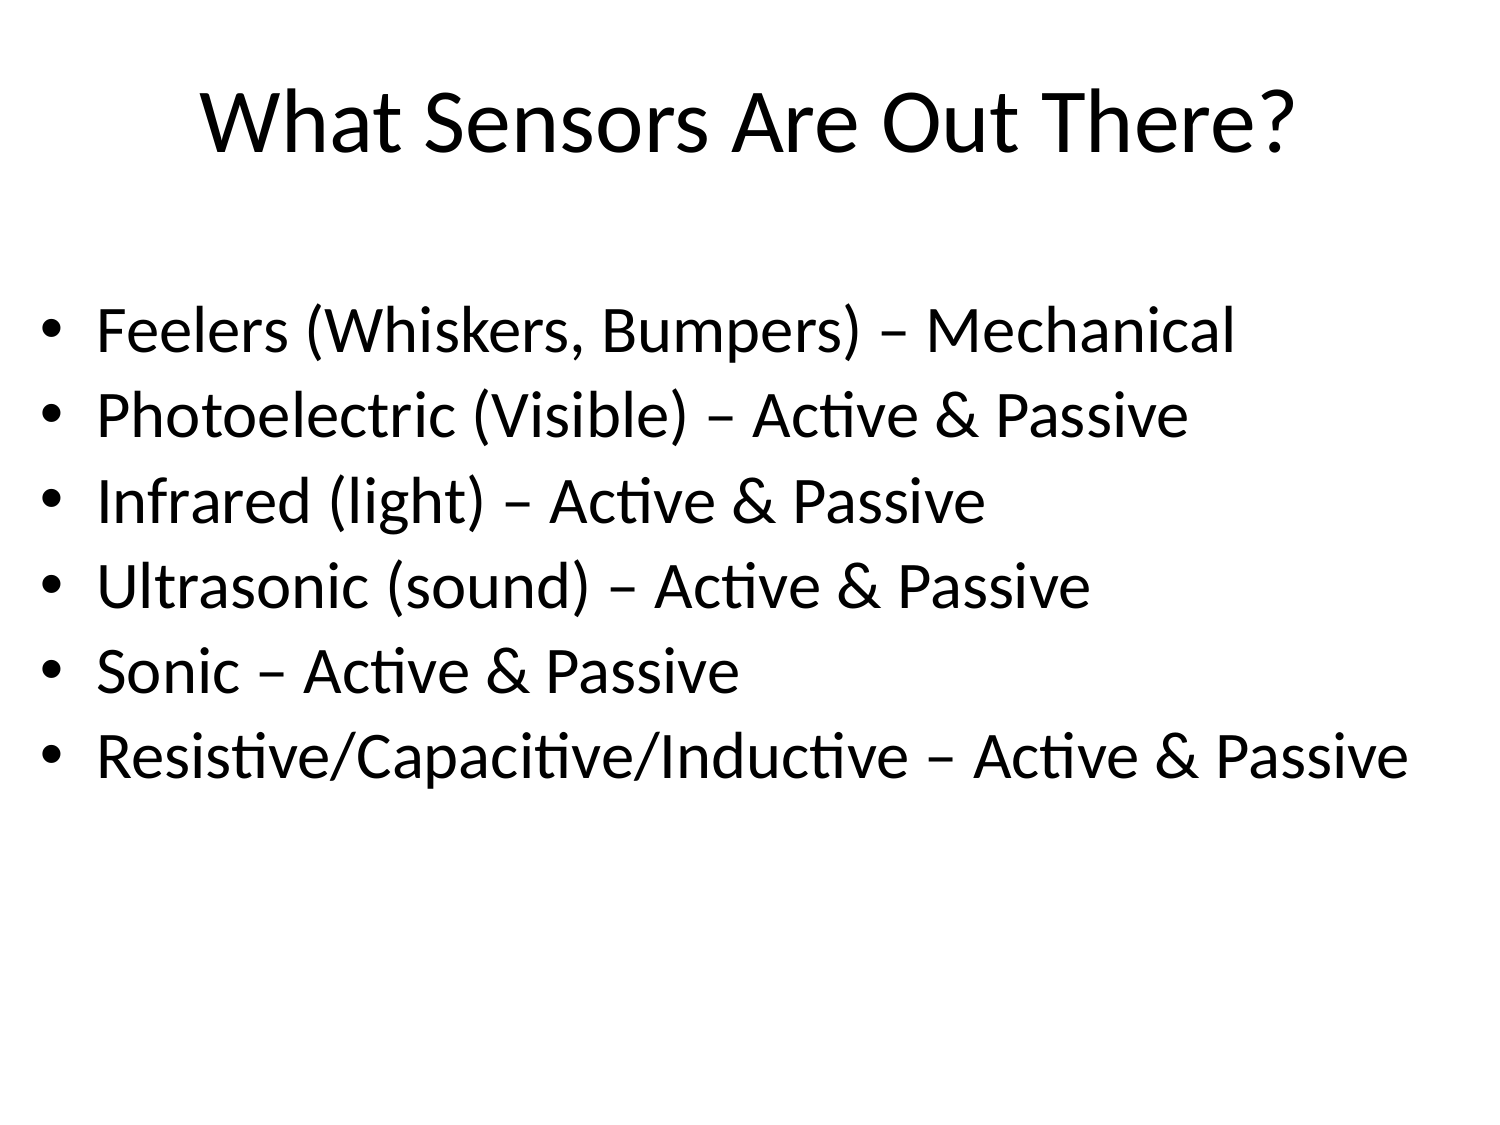

# What Sensors Are Out There?
Feelers (Whiskers, Bumpers) – Mechanical
Photoelectric (Visible) – Active & Passive
Infrared (light) – Active & Passive
Ultrasonic (sound) – Active & Passive
Sonic – Active & Passive
Resistive/Capacitive/Inductive – Active & Passive